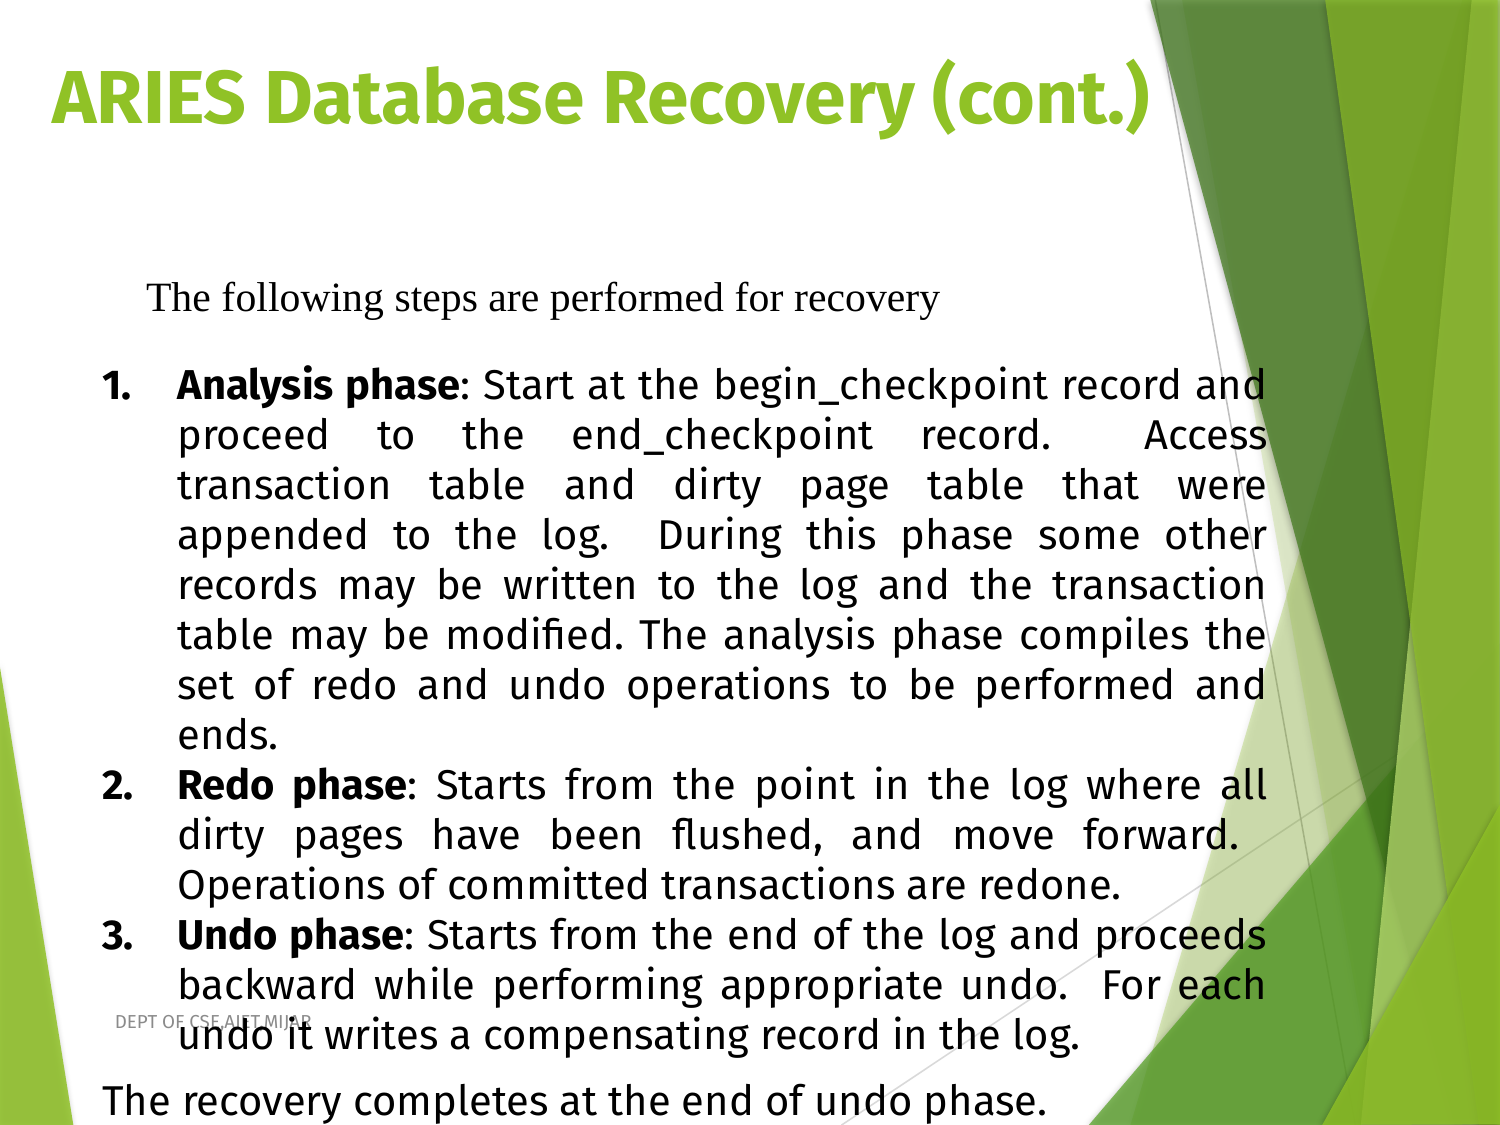

# ARIES Database Recovery (cont.)

The following steps are performed for recovery

Analysis phase: Start at the begin_checkpoint record and proceed to the end_checkpoint record.  Access transaction table and dirty page table that were appended to the log.  During this phase some other records may be written to the log and the transaction table may be modified. The analysis phase compiles the set of redo and undo operations to be performed and ends.
Redo phase: Starts from the point in the log where all dirty pages have been flushed, and move forward.  Operations of committed transactions are redone.
Undo phase: Starts from the end of the log and proceeds backward while performing appropriate undo.  For each undo it writes a compensating record in the log.
The recovery completes at the end of undo phase.
DEPT OF CSE,AIET,MIJAR